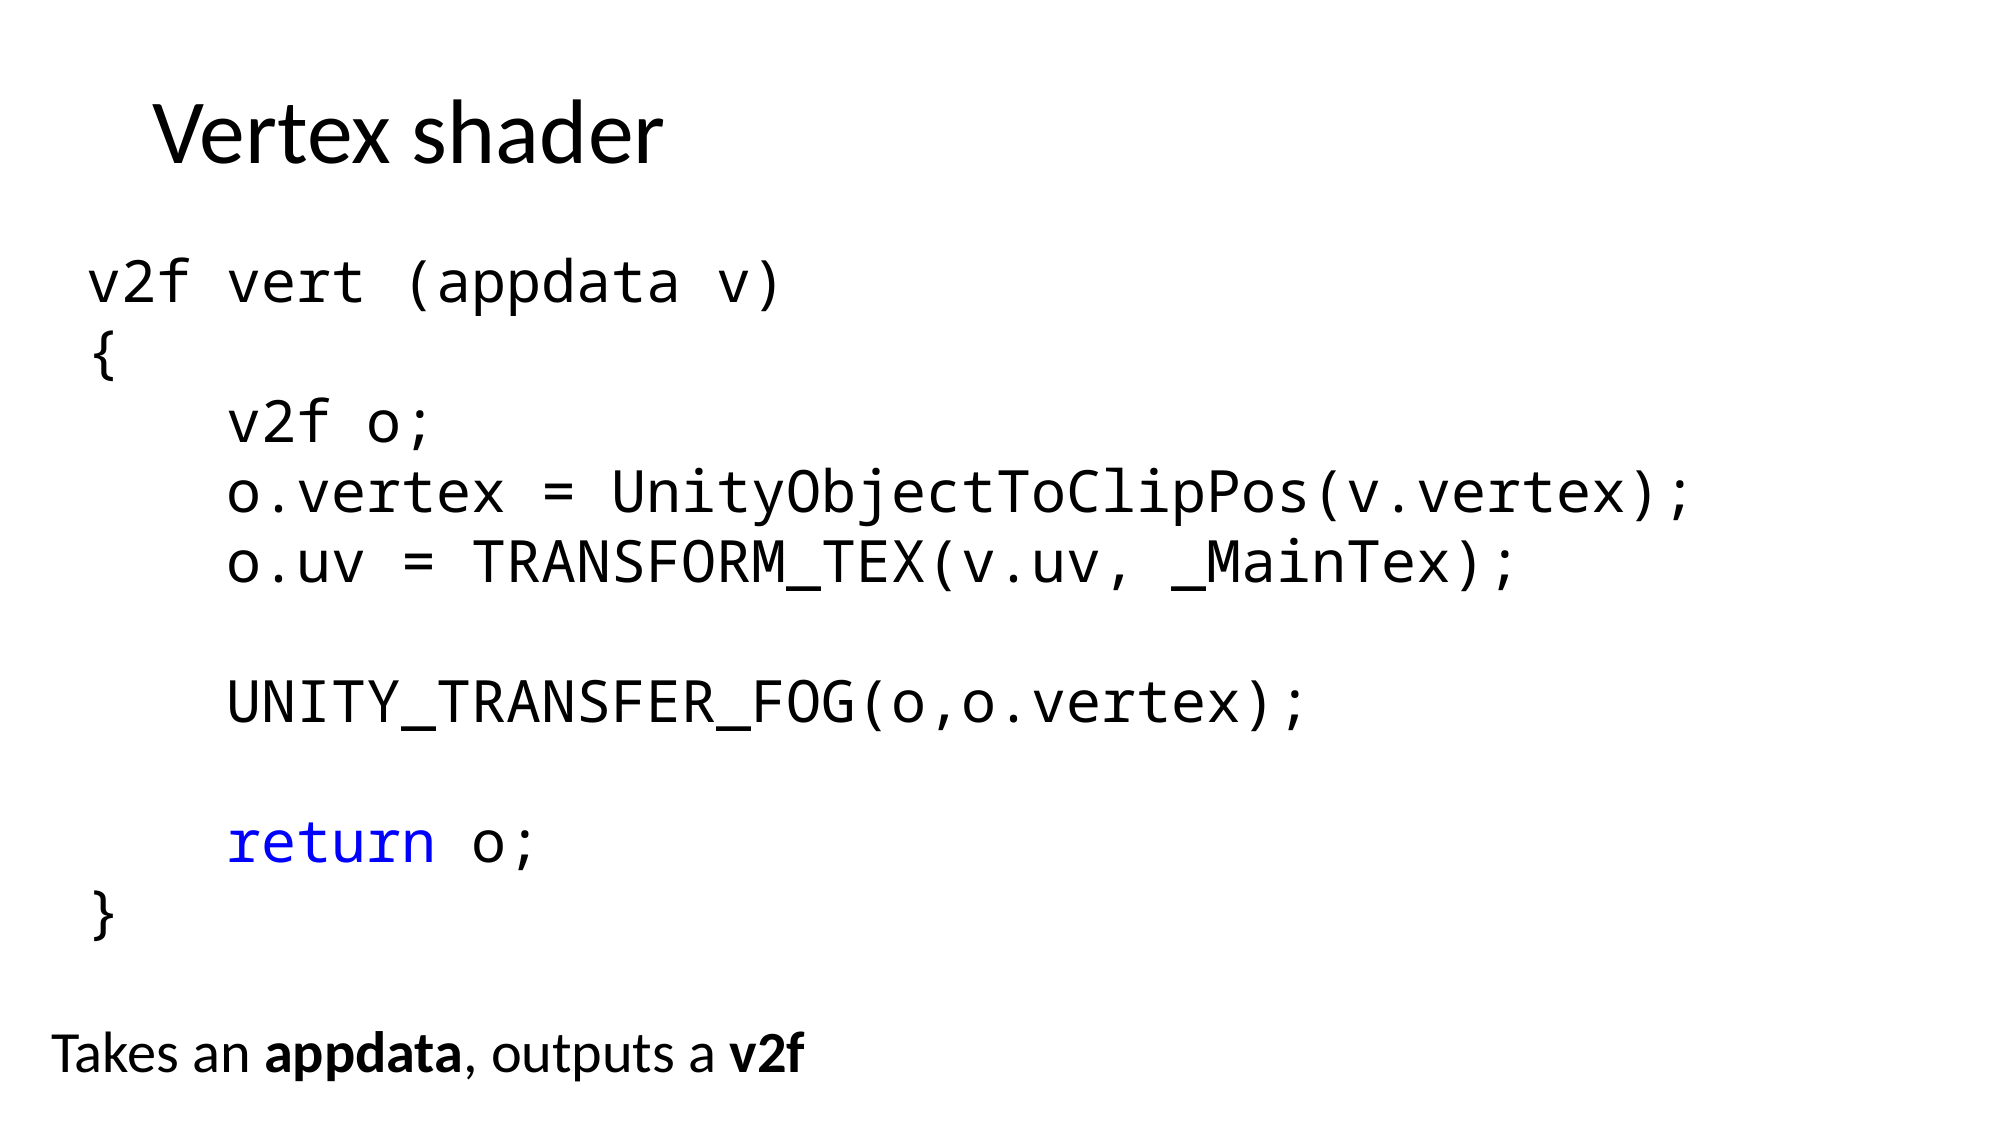

# Vertex shader
 v2f vert (appdata v)
 {
     v2f o;
     o.vertex = UnityObjectToClipPos(v.vertex);
     o.uv = TRANSFORM_TEX(v.uv, _MainTex);

     UNITY_TRANSFER_FOG(o,o.vertex);

     return o;
 }

Takes an appdata, outputs a v2f